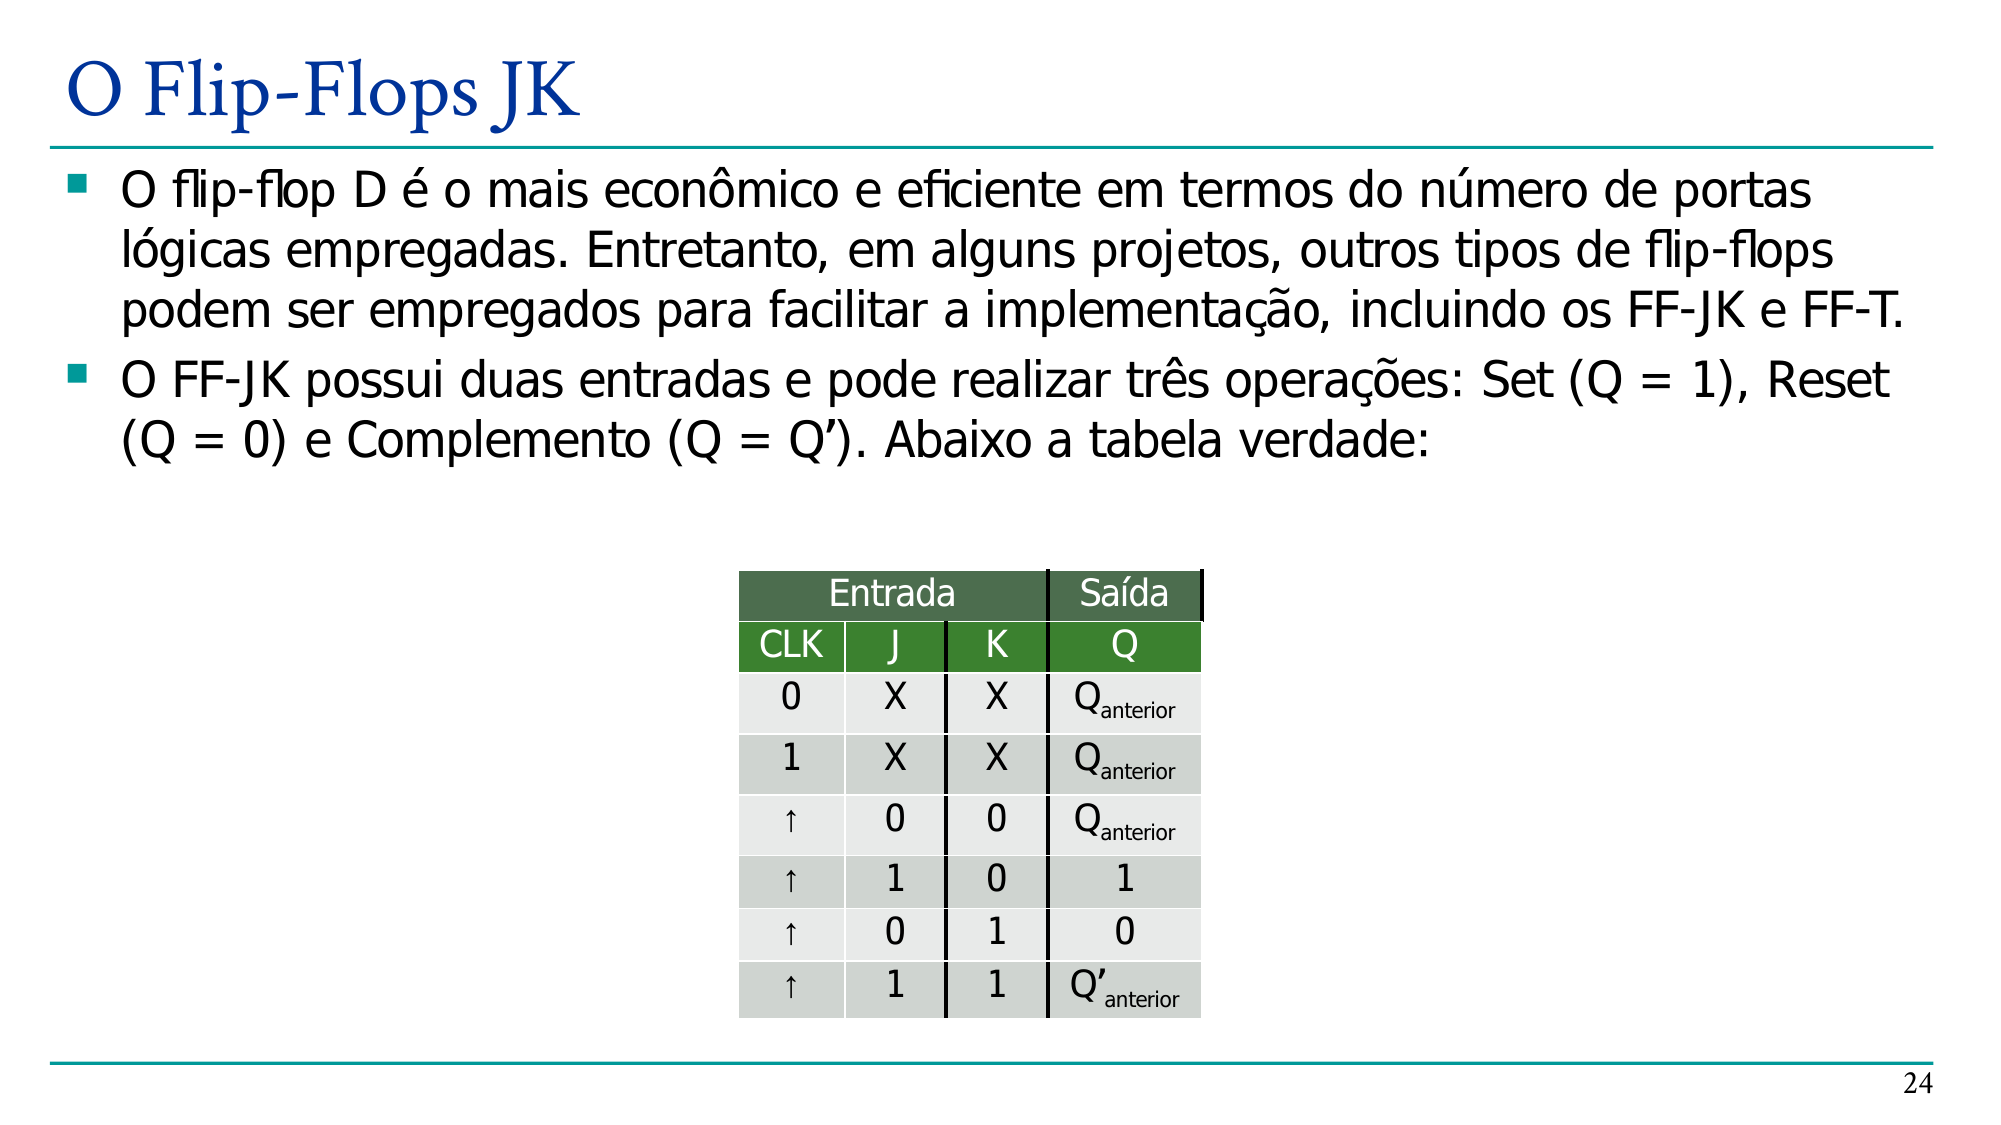

# O Flip-Flops JK
O flip-flop D é o mais econômico e eficiente em termos do número de portas lógicas empregadas. Entretanto, em alguns projetos, outros tipos de flip-flops podem ser empregados para facilitar a implementação, incluindo os FF-JK e FF-T.
O FF-JK possui duas entradas e pode realizar três operações: Set (Q = 1), Reset (Q = 0) e Complemento (Q = Q’). Abaixo a tabela verdade:

| Entrada |  |  | Saída |
| --- | --- | --- | --- |
| CLK | J | K | Q |
| 0 | X | X | Qanterior |
| 1 | X | X | Qanterior |
| ↑ | 0 | 0 | Qanterior |
| ↑ | 1 | 0 | 1 |
| ↑ | 0 | 1 | 0 |
| ↑ | 1 | 1 | Q’anterior |
24